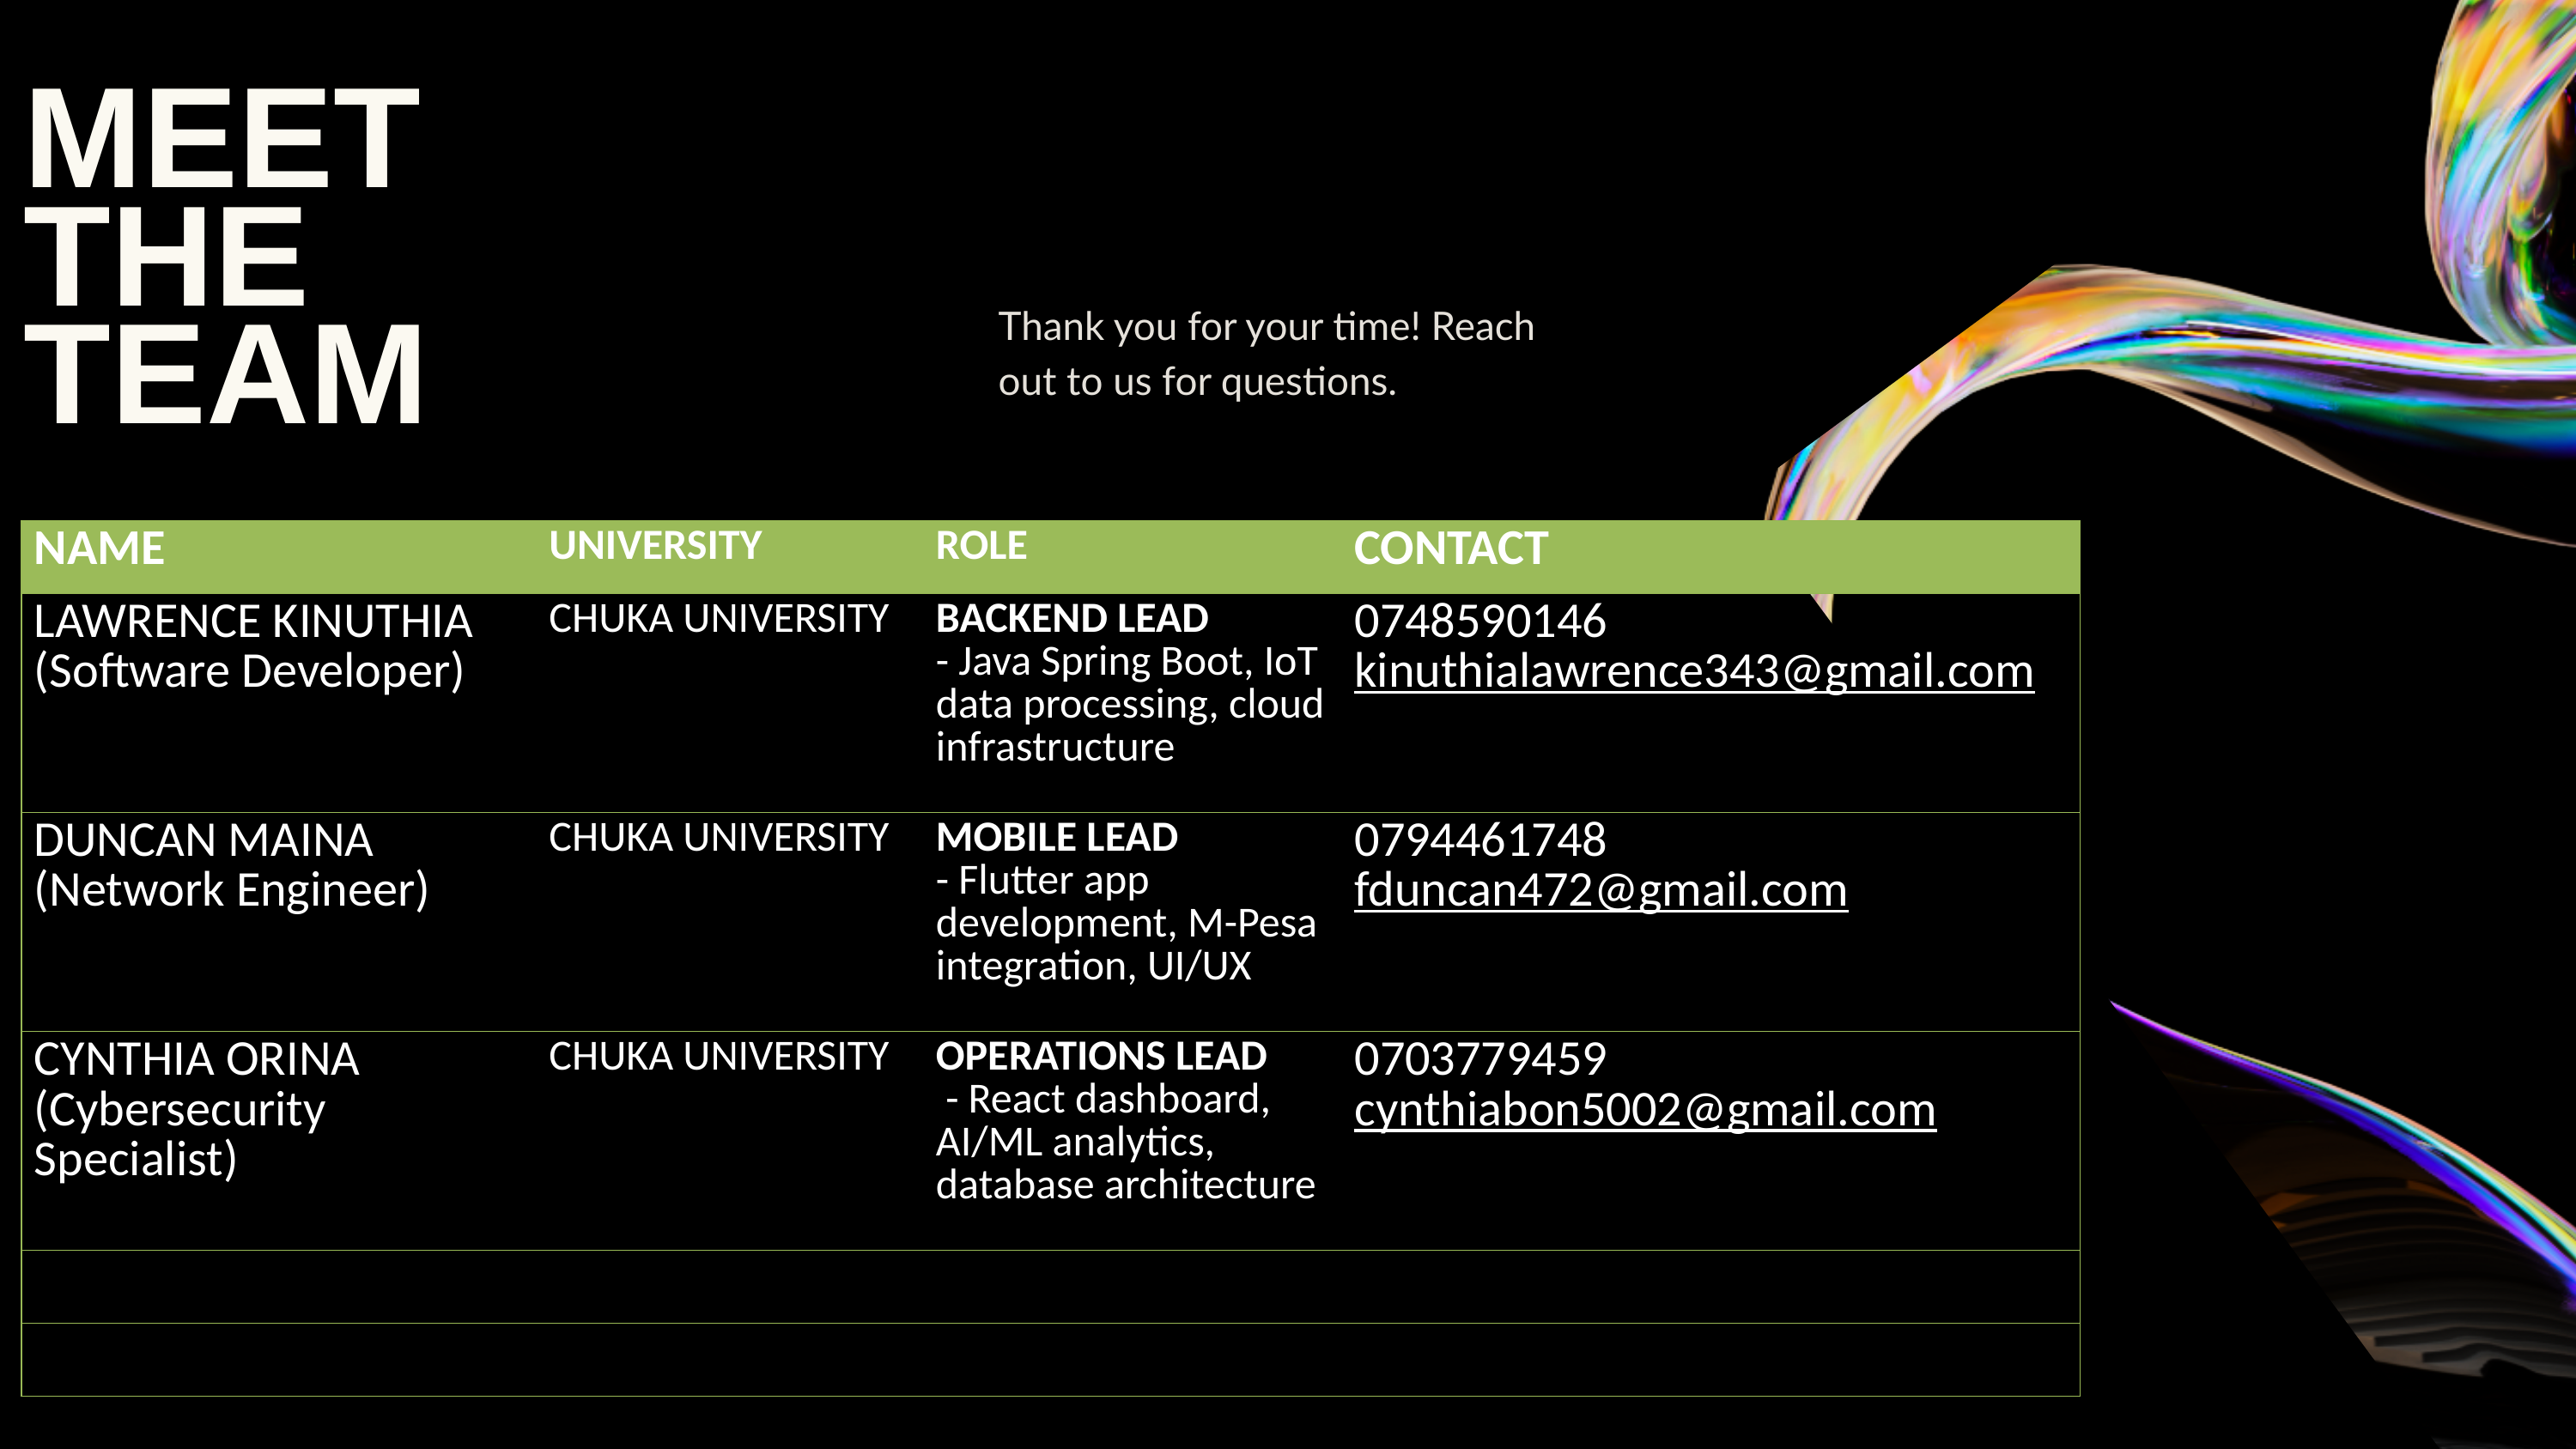

MEET THE TEAM
Thank you for your time! Reach out to us for questions.
| NAME | UNIVERSITY | ROLE | CONTACT |
| --- | --- | --- | --- |
| LAWRENCE KINUTHIA (Software Developer) | CHUKA UNIVERSITY | BACKEND LEAD - Java Spring Boot, IoT data processing, cloud infrastructure | 0748590146 kinuthialawrence343@gmail.com |
| DUNCAN MAINA (Network Engineer) | CHUKA UNIVERSITY | MOBILE LEAD - Flutter app development, M-Pesa integration, UI/UX | 0794461748 fduncan472@gmail.com |
| CYNTHIA ORINA (Cybersecurity Specialist) | CHUKA UNIVERSITY | OPERATIONS LEAD - React dashboard, AI/ML analytics, database architecture | 0703779459 cynthiabon5002@gmail.com |
|  |  |  |  |
|  |  |  |  |